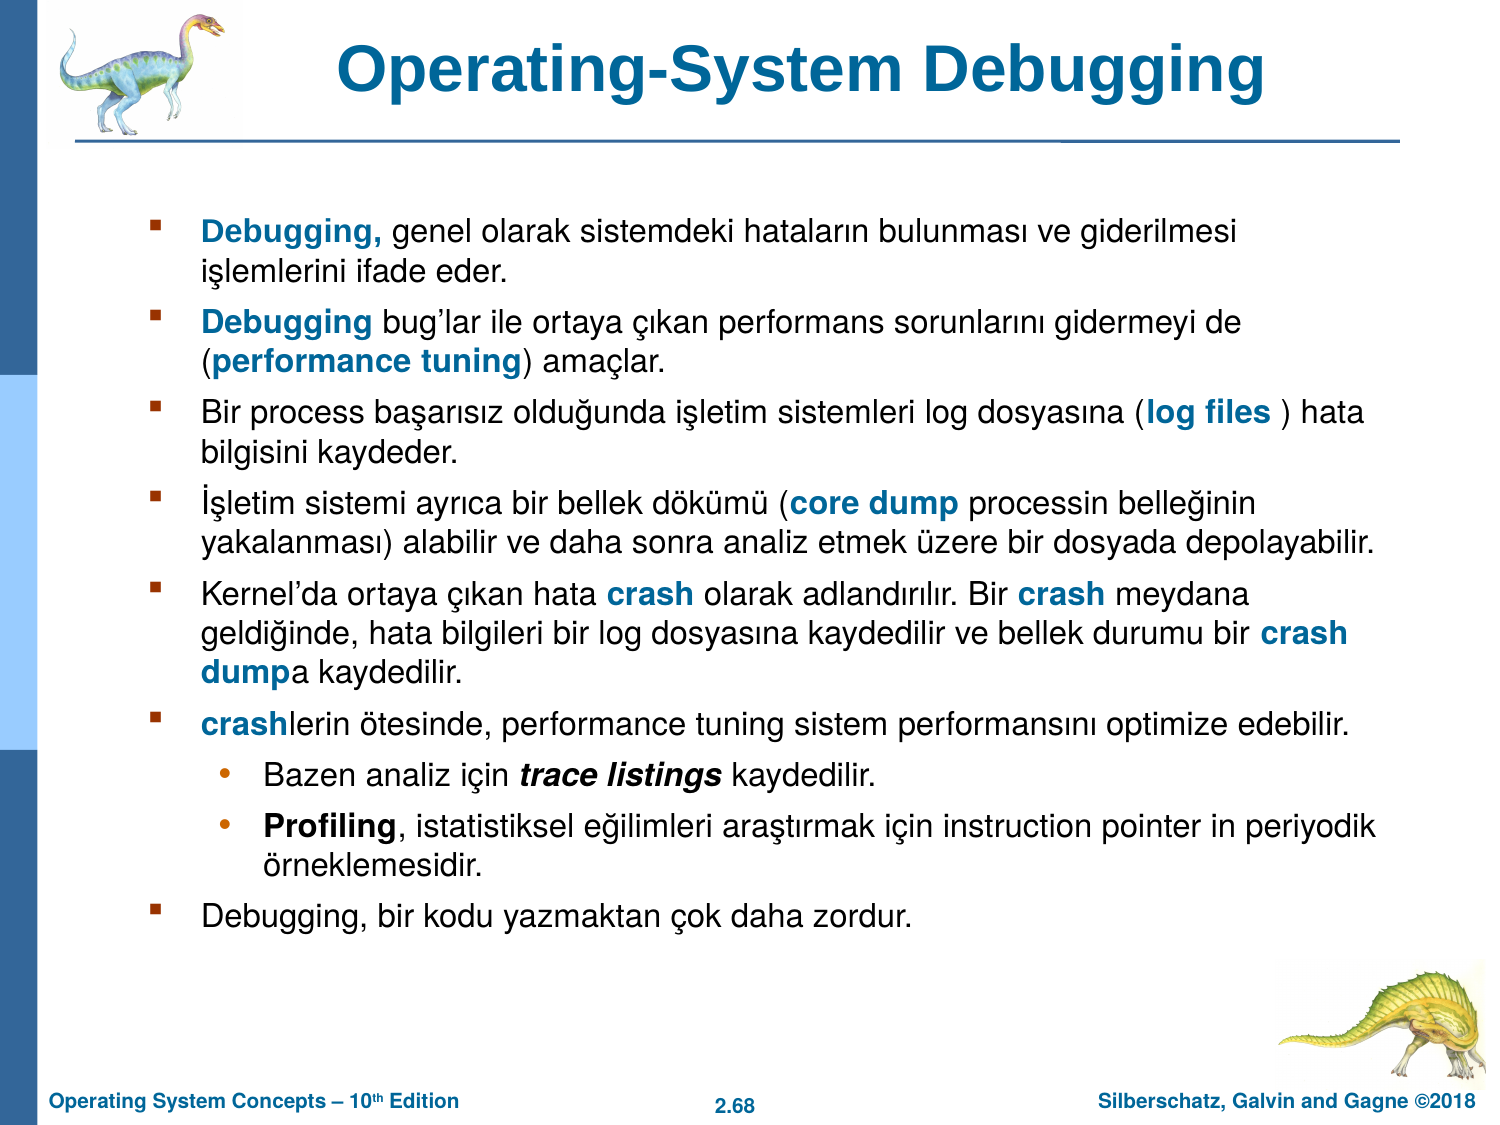

# Operating-System Debugging
Debugging, genel olarak sistemdeki hataların bulunması ve giderilmesi
işlemlerini ifade eder.
Debugging bug’lar ile ortaya çıkan performans sorunlarını gidermeyi de (performance tuning) amaçlar.
Bir process başarısız olduğunda işletim sistemleri log dosyasına (log files ) hata bilgisini kaydeder.
İşletim sistemi ayrıca bir bellek dökümü (core dump processin belleğinin yakalanması) alabilir ve daha sonra analiz etmek üzere bir dosyada depolayabilir.
Kernel’da ortaya çıkan hata crash olarak adlandırılır. Bir crash meydana geldiğinde, hata bilgileri bir log dosyasına kaydedilir ve bellek durumu bir crash dumpa kaydedilir.
crashlerin ötesinde, performance tuning sistem performansını optimize edebilir.
Bazen analiz için trace listings kaydedilir.
Profiling, istatistiksel eğilimleri araştırmak için instruction pointer in periyodik örneklemesidir.
Debugging, bir kodu yazmaktan çok daha zordur.